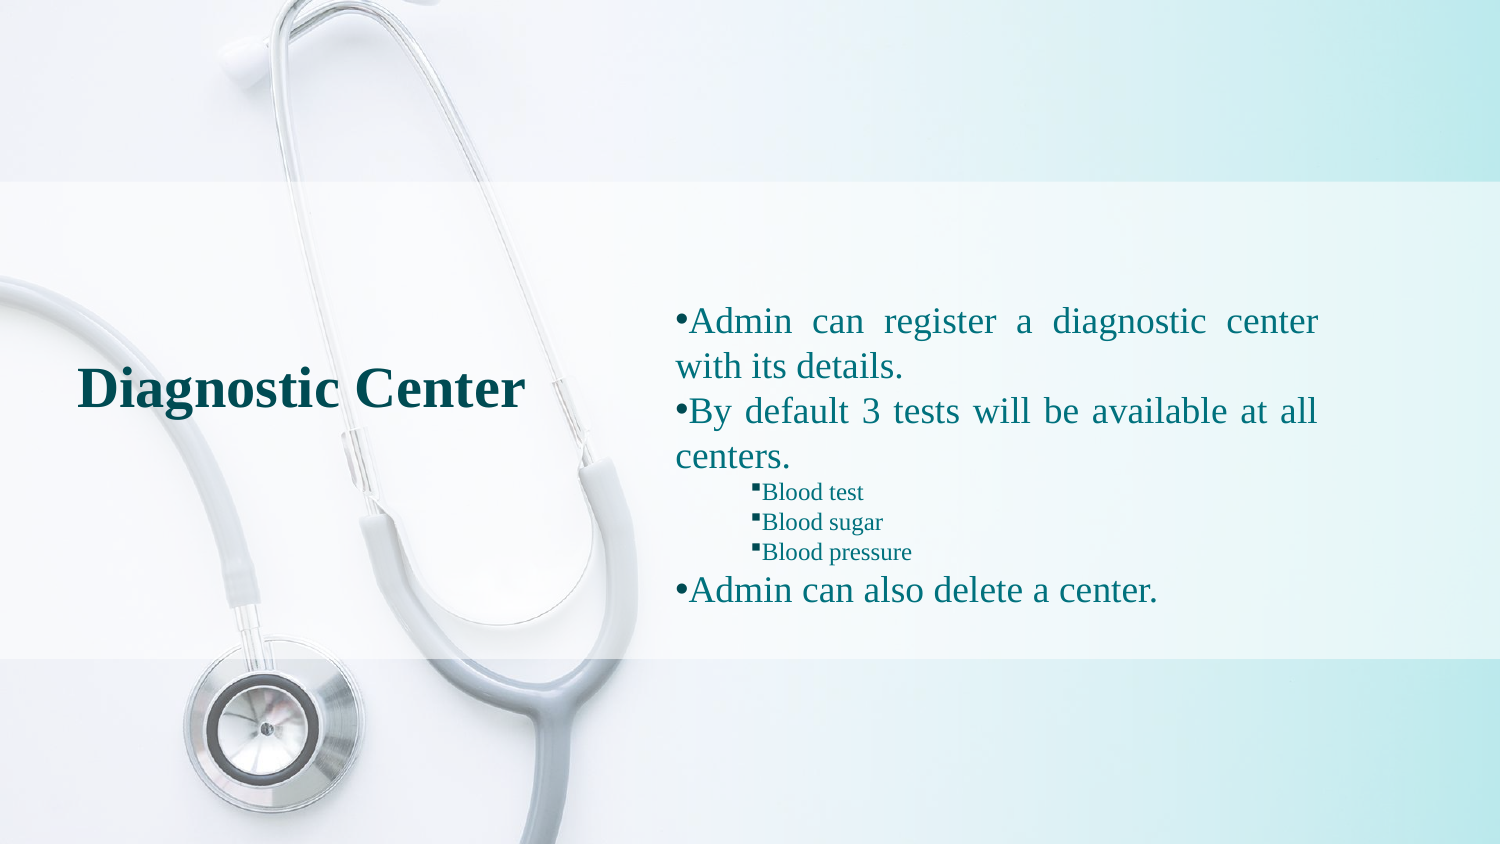

Admin can register a diagnostic center with its details.
By default 3 tests will be available at all centers.
Blood test
Blood sugar
Blood pressure
Admin can also delete a center.
# Diagnostic Center